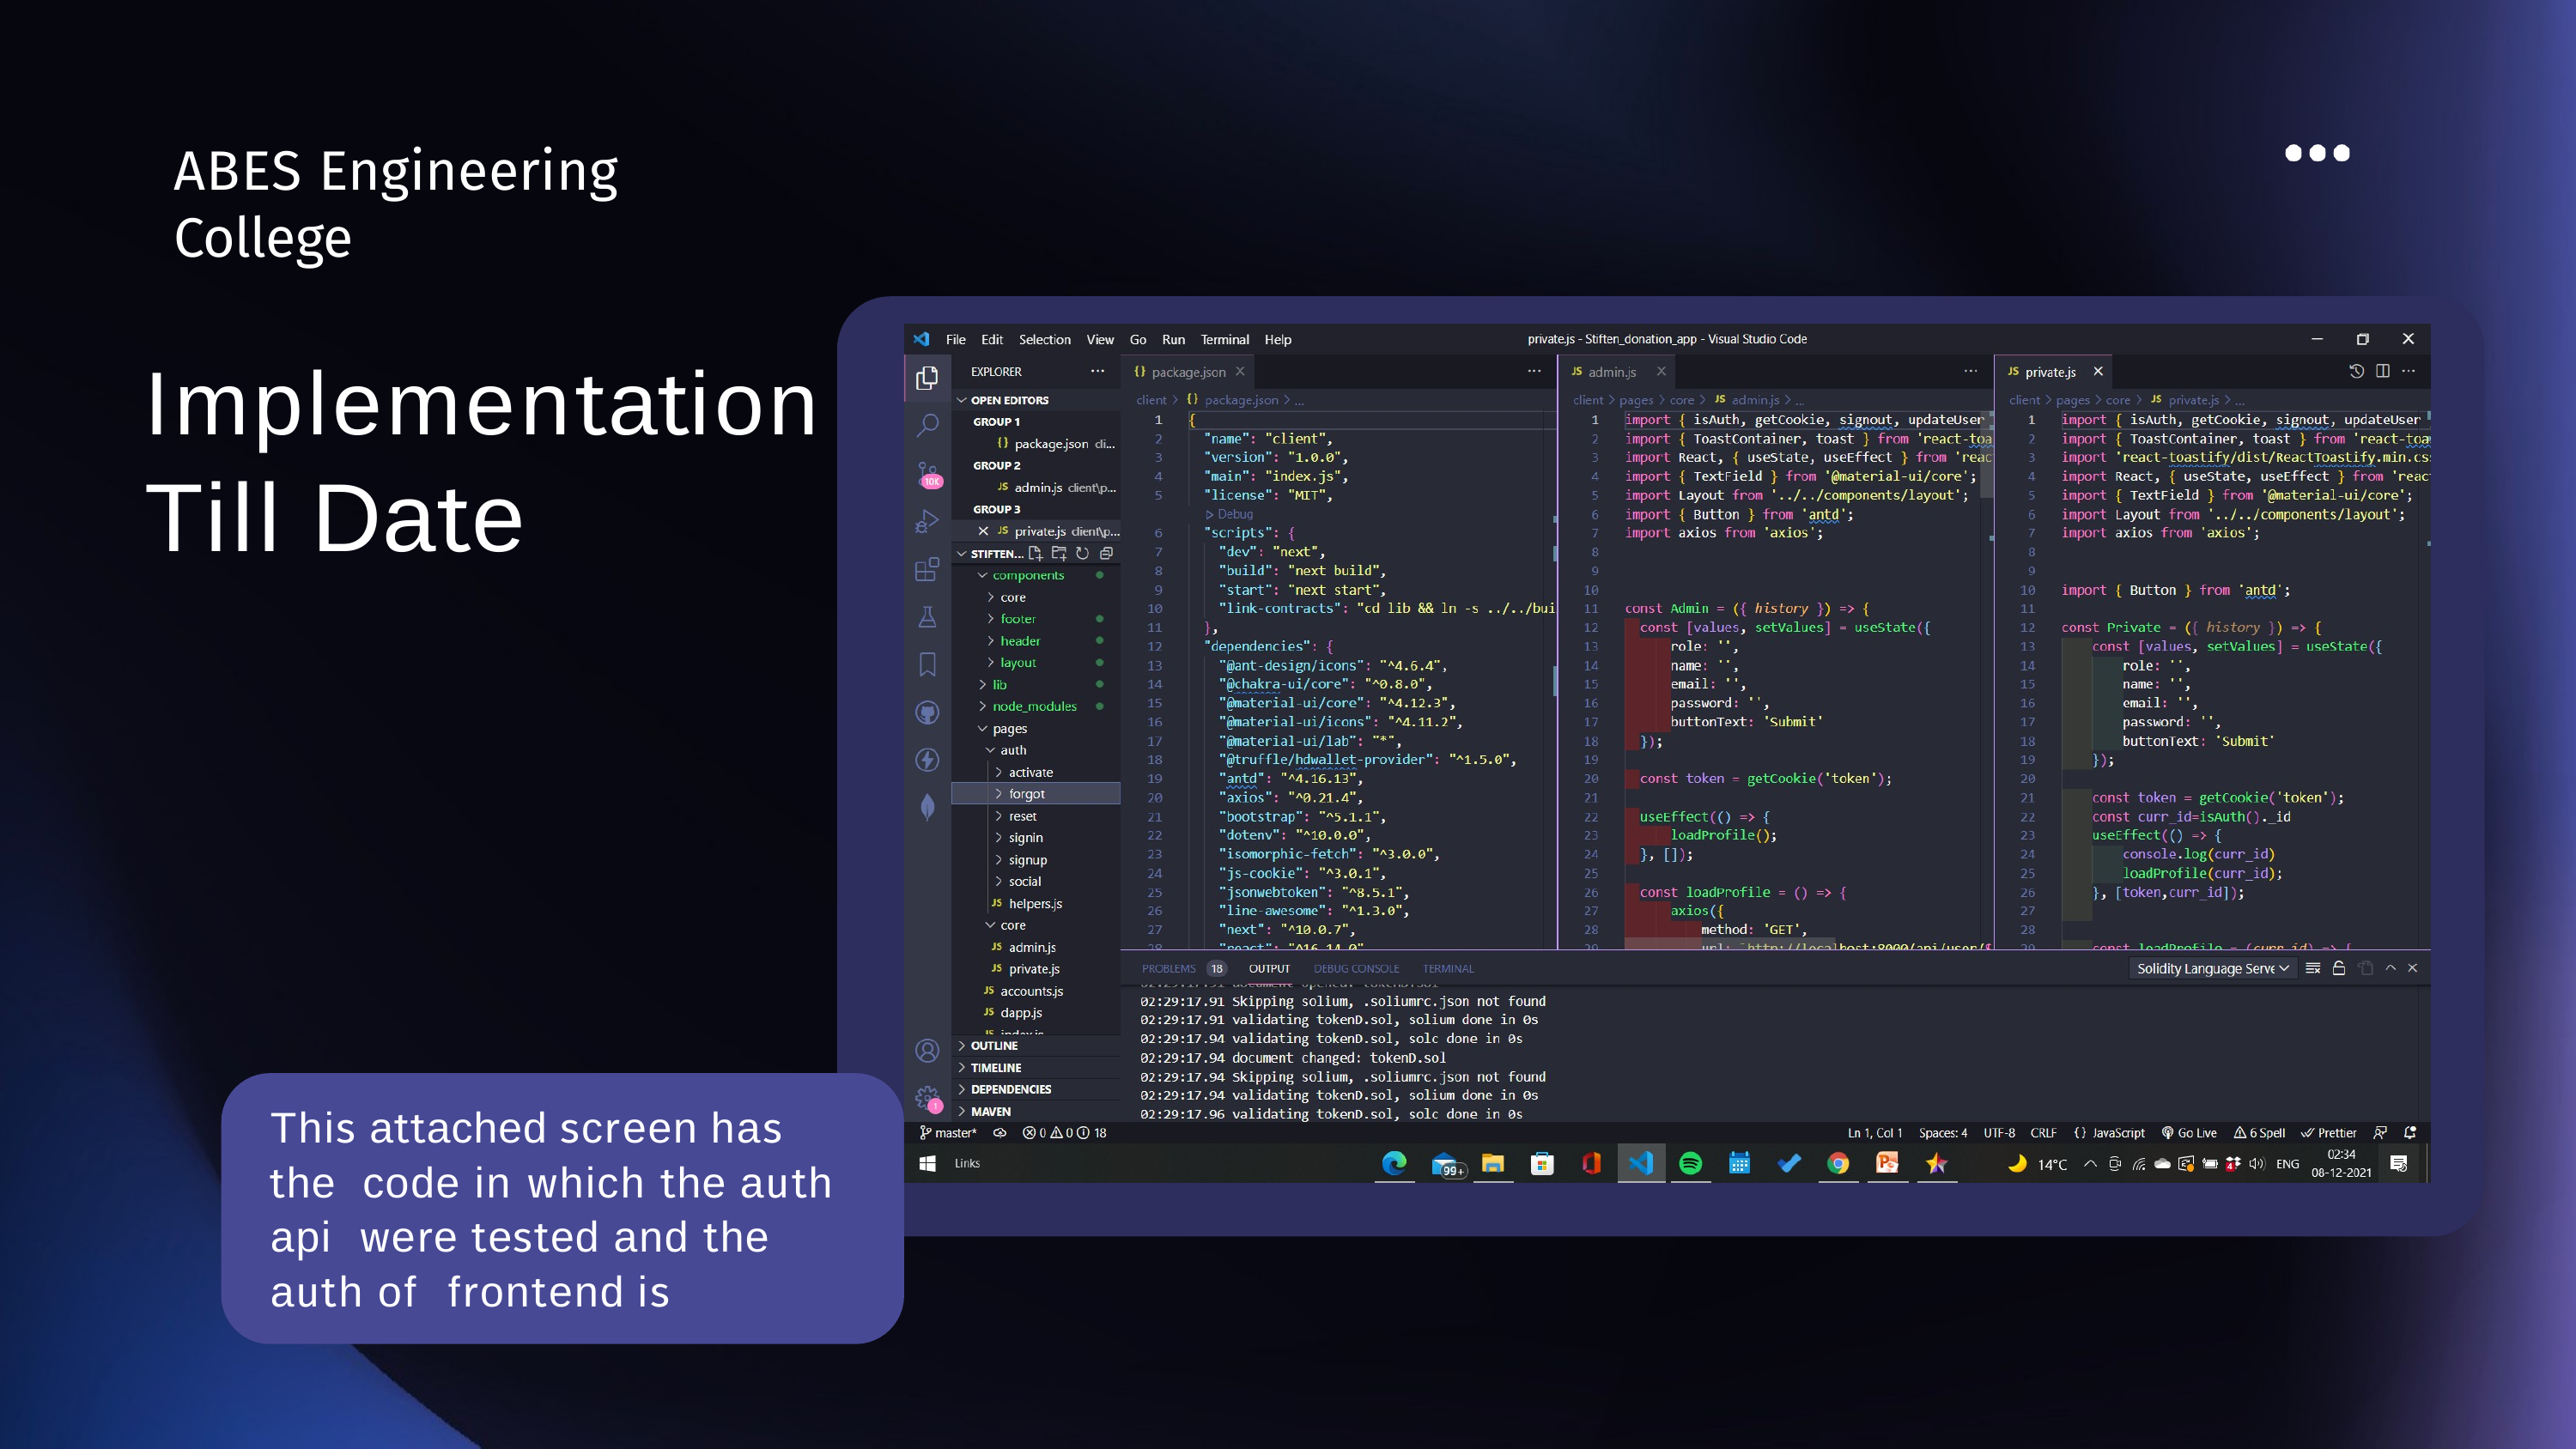

ABES Engineering College

# Implementation
Till Date
This attached screen has the  code in which the auth api  were tested and the auth of  frontend is